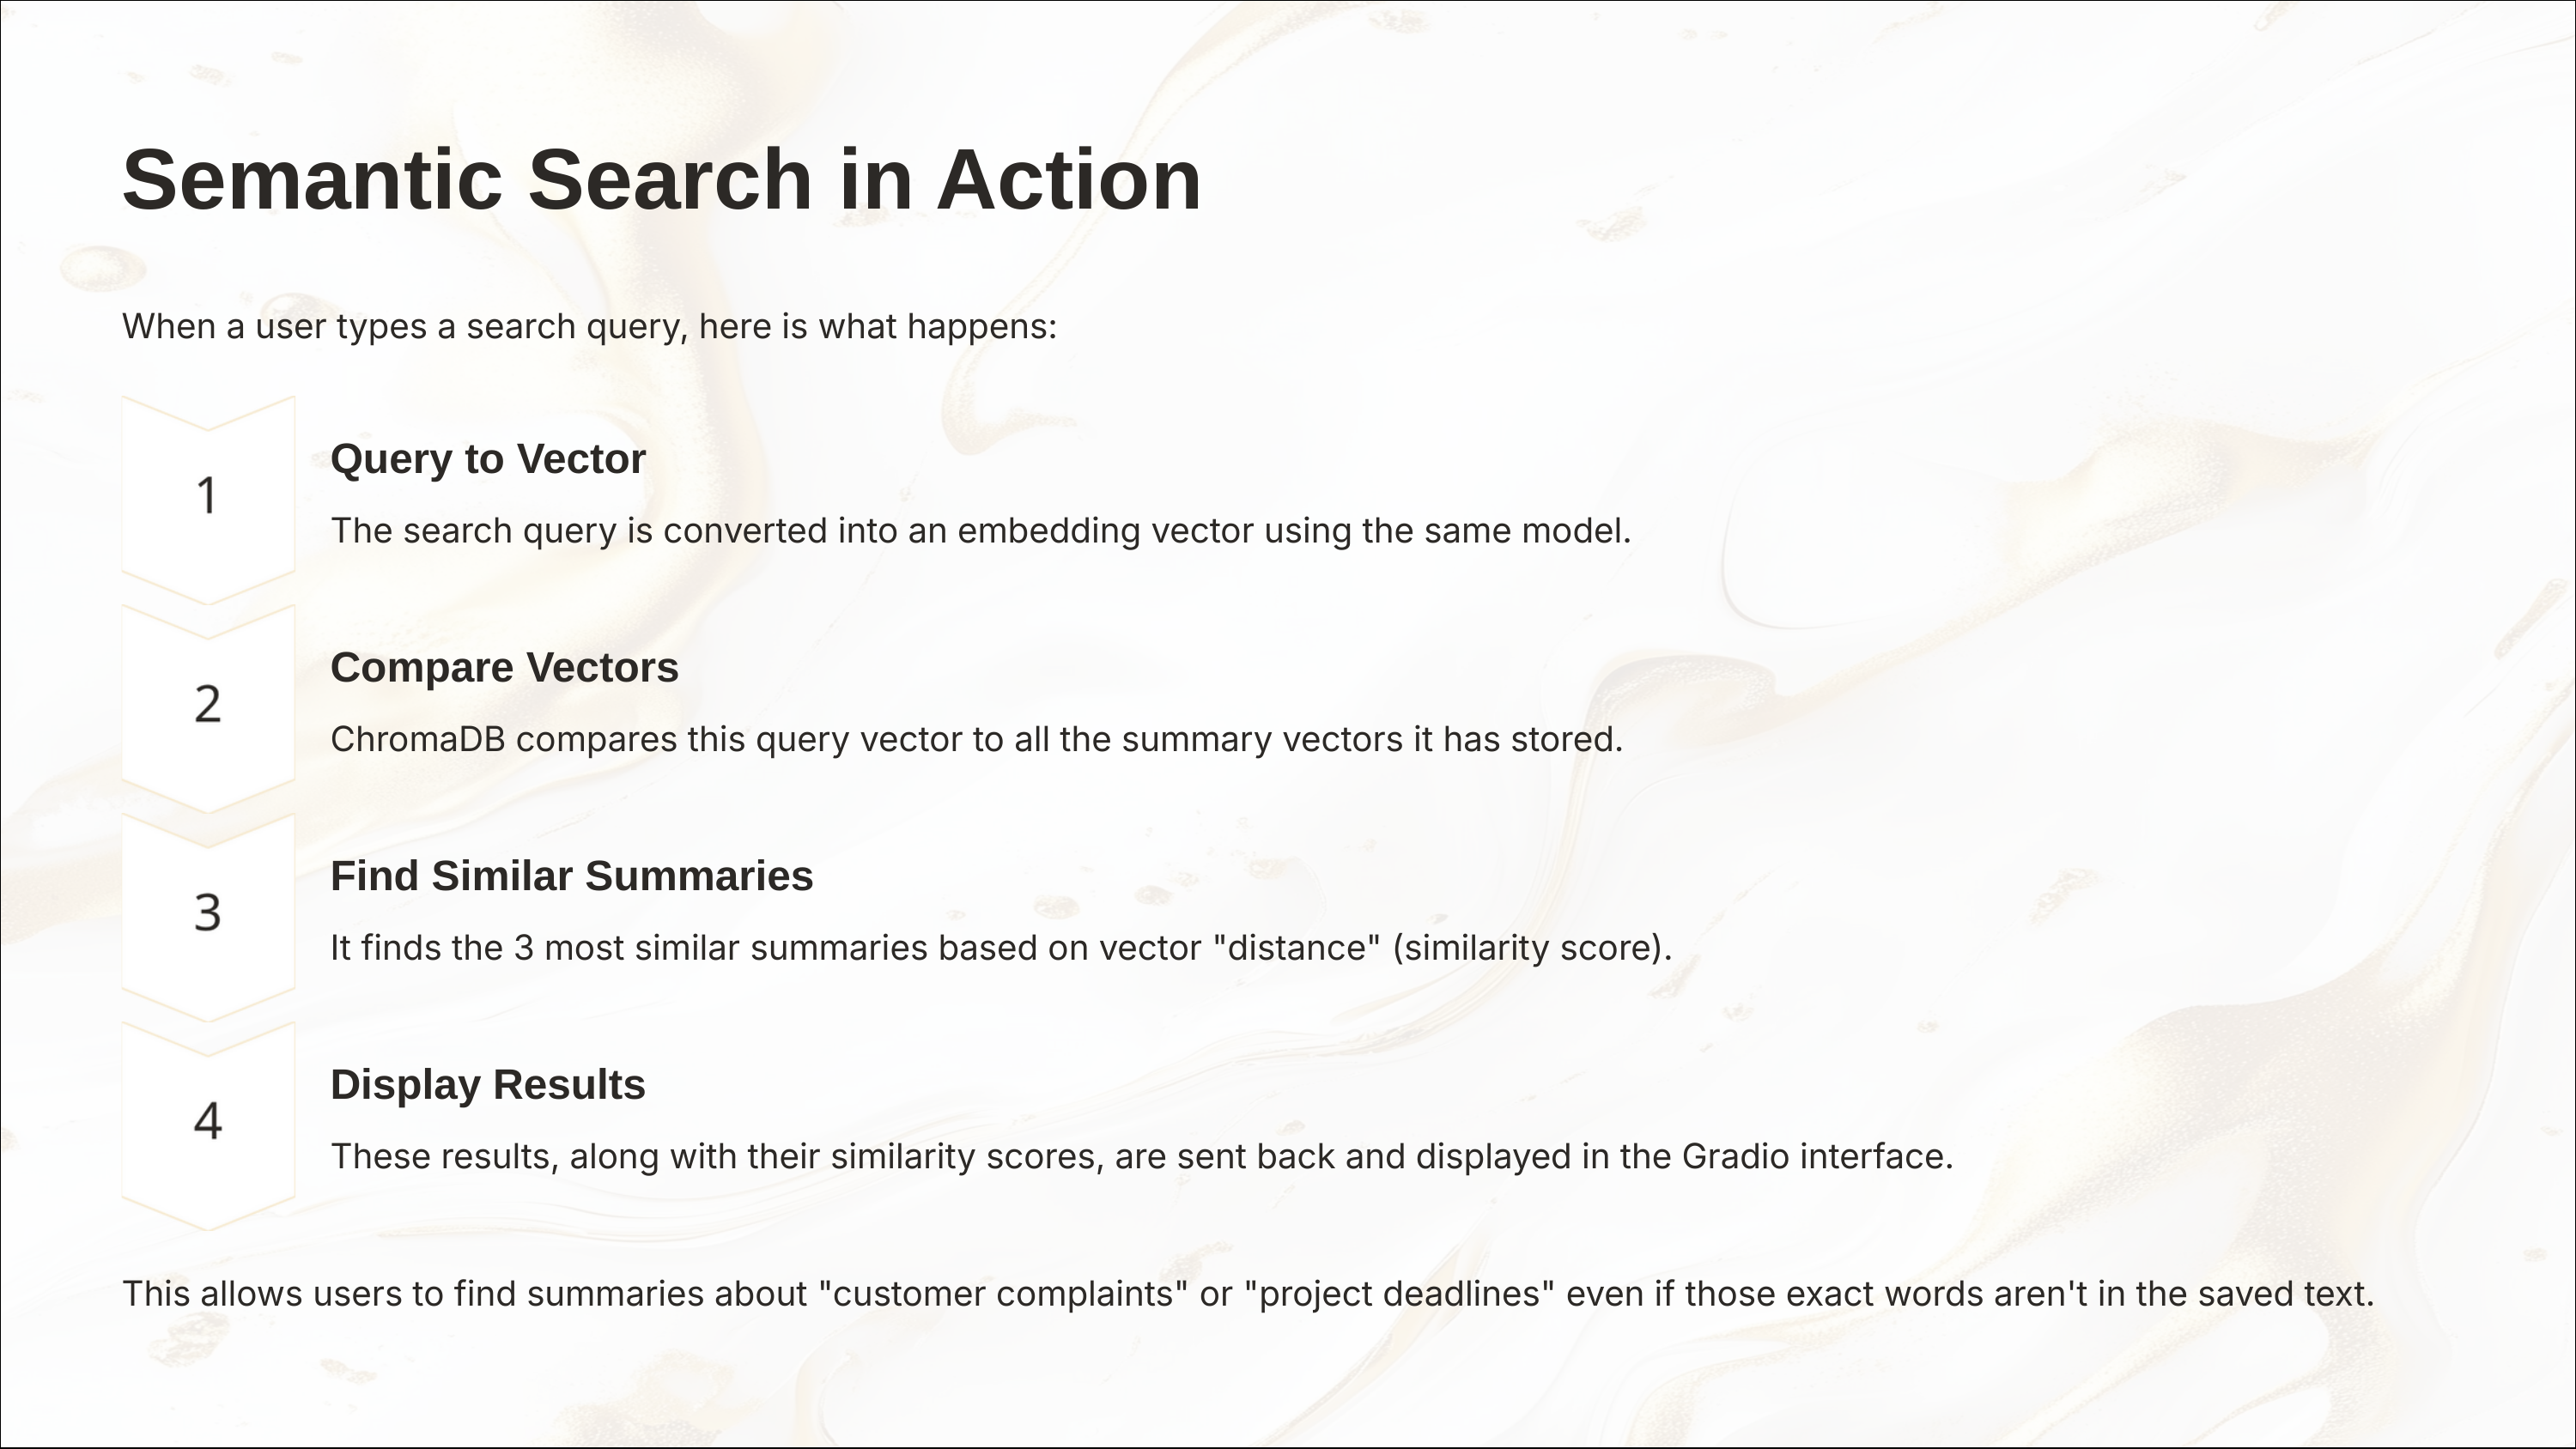

Semantic Search in Action
When a user types a search query, here is what happens:

Query to Vector
The search query is converted into an embedding vector using the same model.

Compare Vectors
ChromaDB compares this query vector to all the summary vectors it has stored.

Find Similar Summaries
It finds the 3 most similar summaries based on vector "distance" (similarity score).

Display Results
These results, along with their similarity scores, are sent back and displayed in the Gradio interface.
This allows users to find summaries about "customer complaints" or "project deadlines" even if those exact words aren't in the saved text.